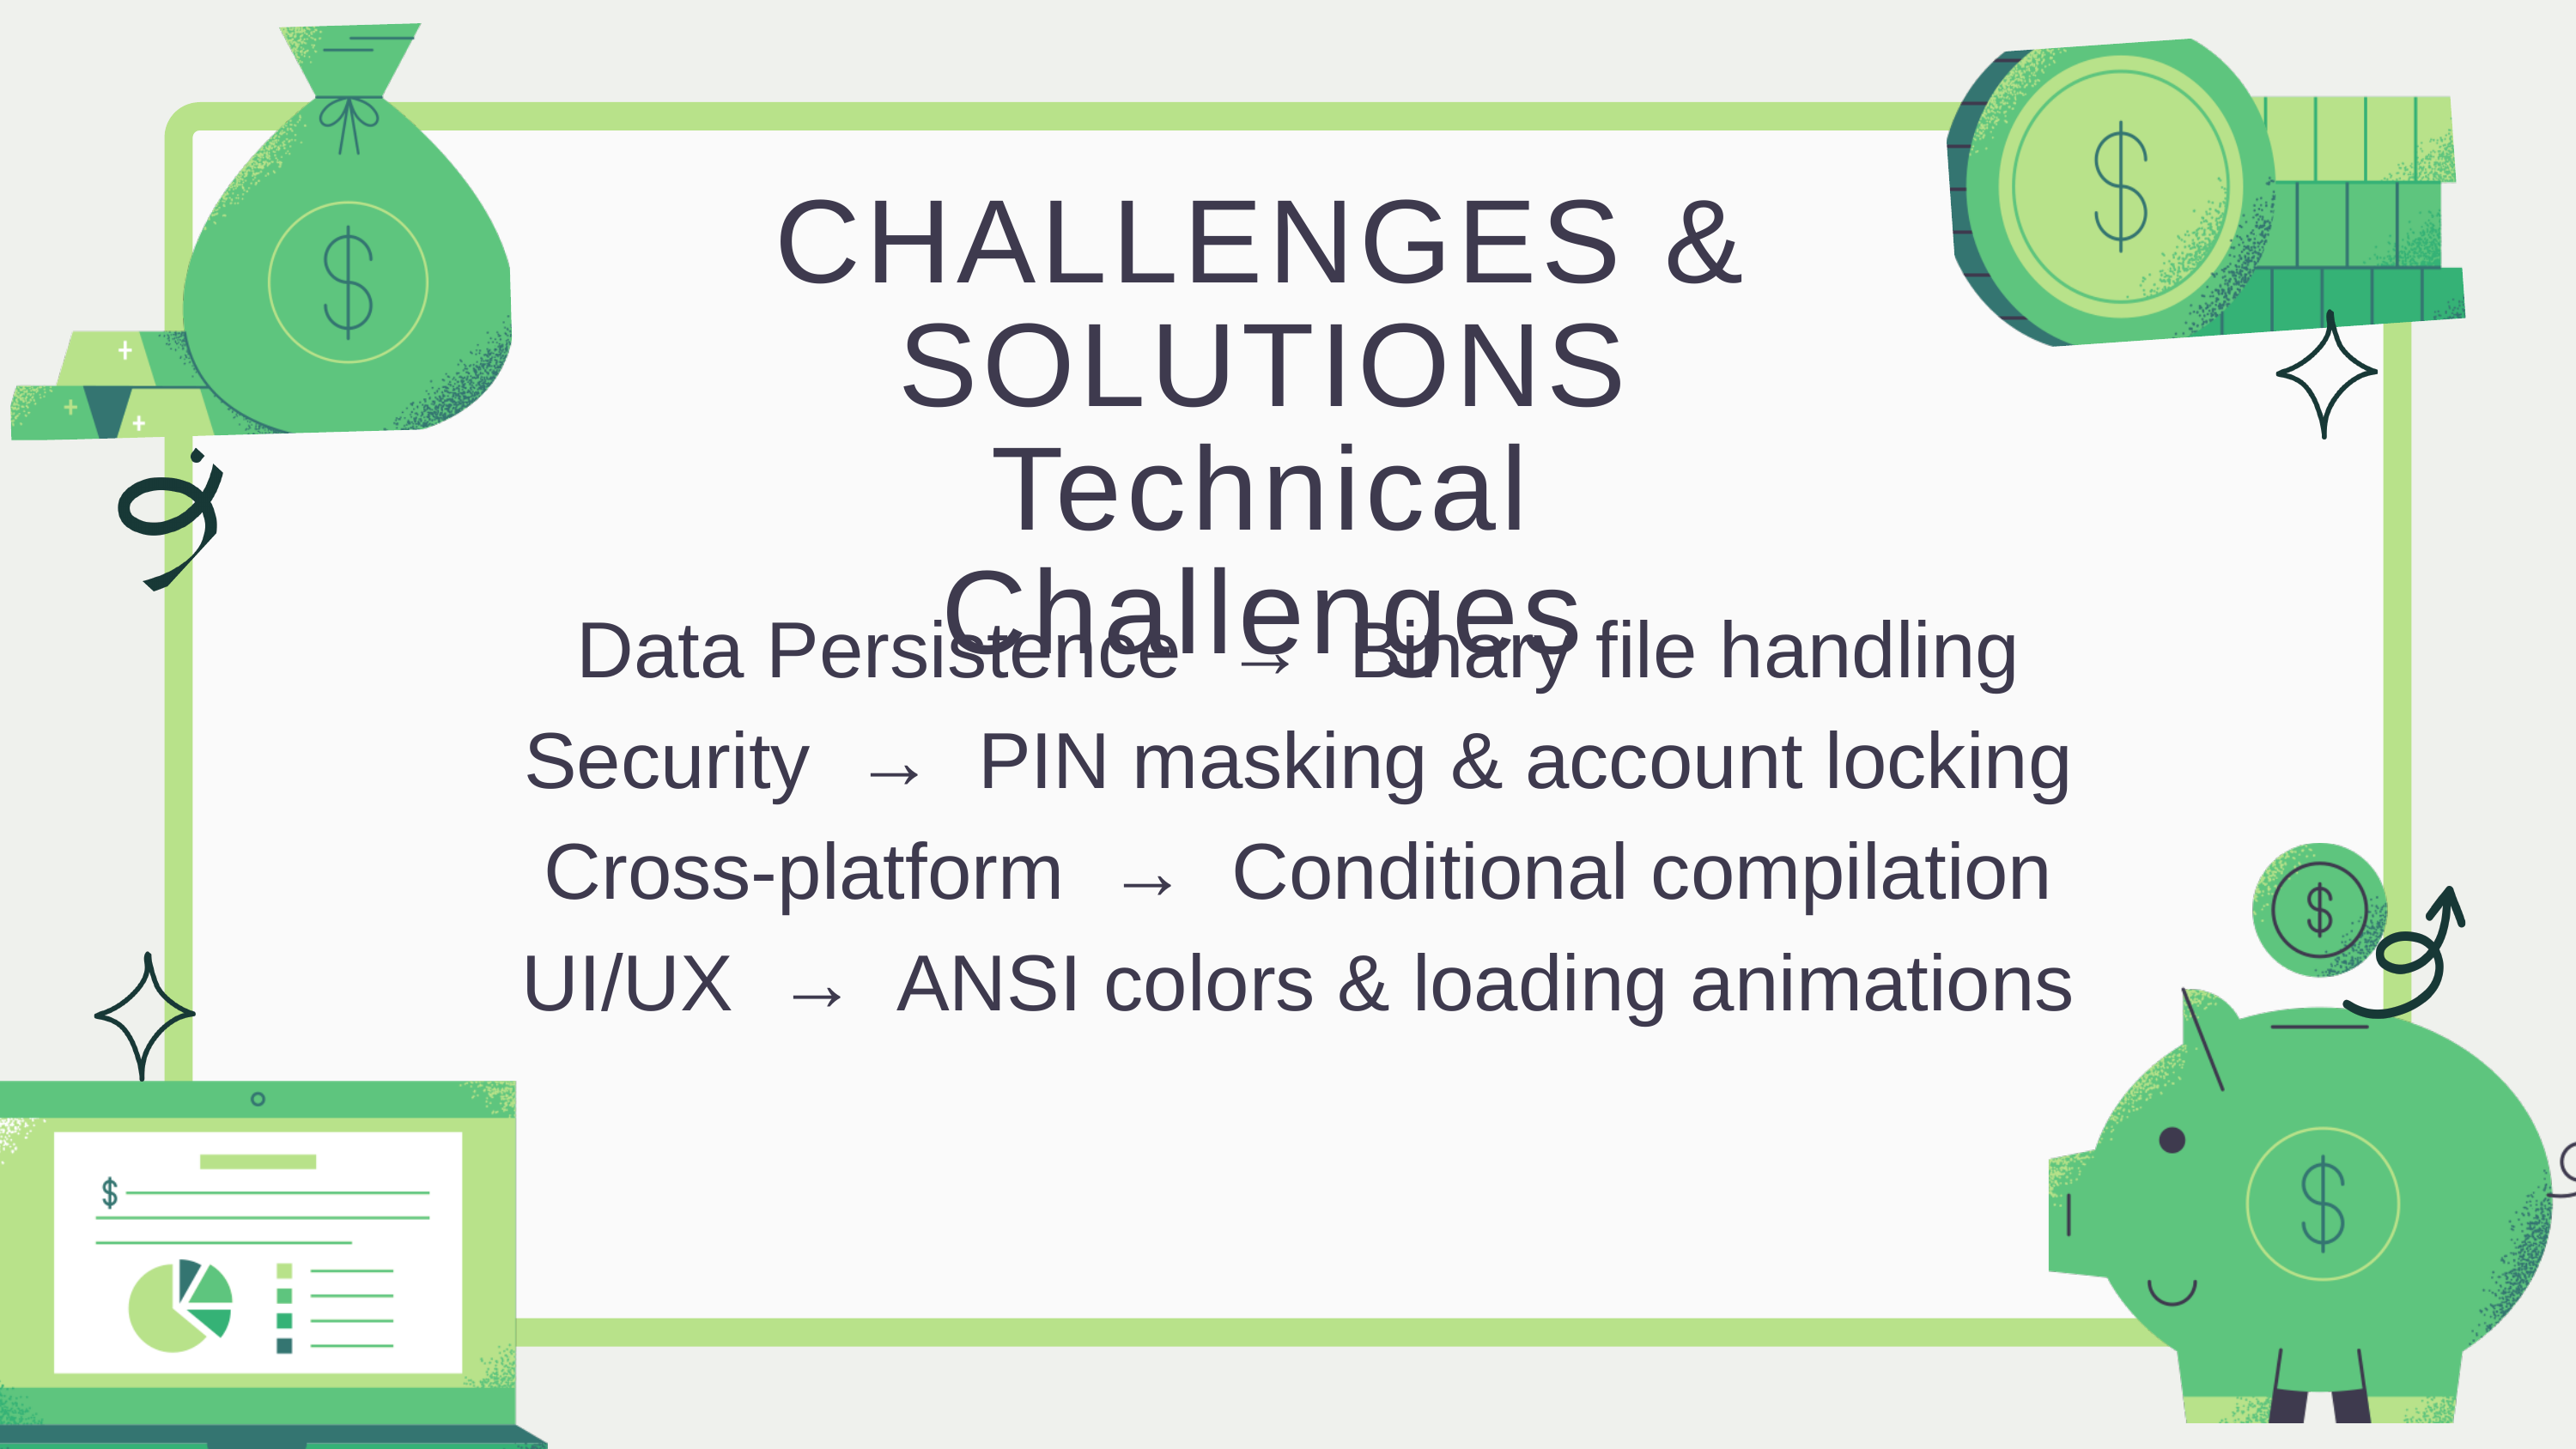

CHALLENGES & SOLUTIONS
Technical Challenges

 Data Persistence  →  Binary file handling
 Security  →  PIN masking & account locking
 Cross-platform  →  Conditional compilation
 UI/UX  →  ANSI colors & loading animations